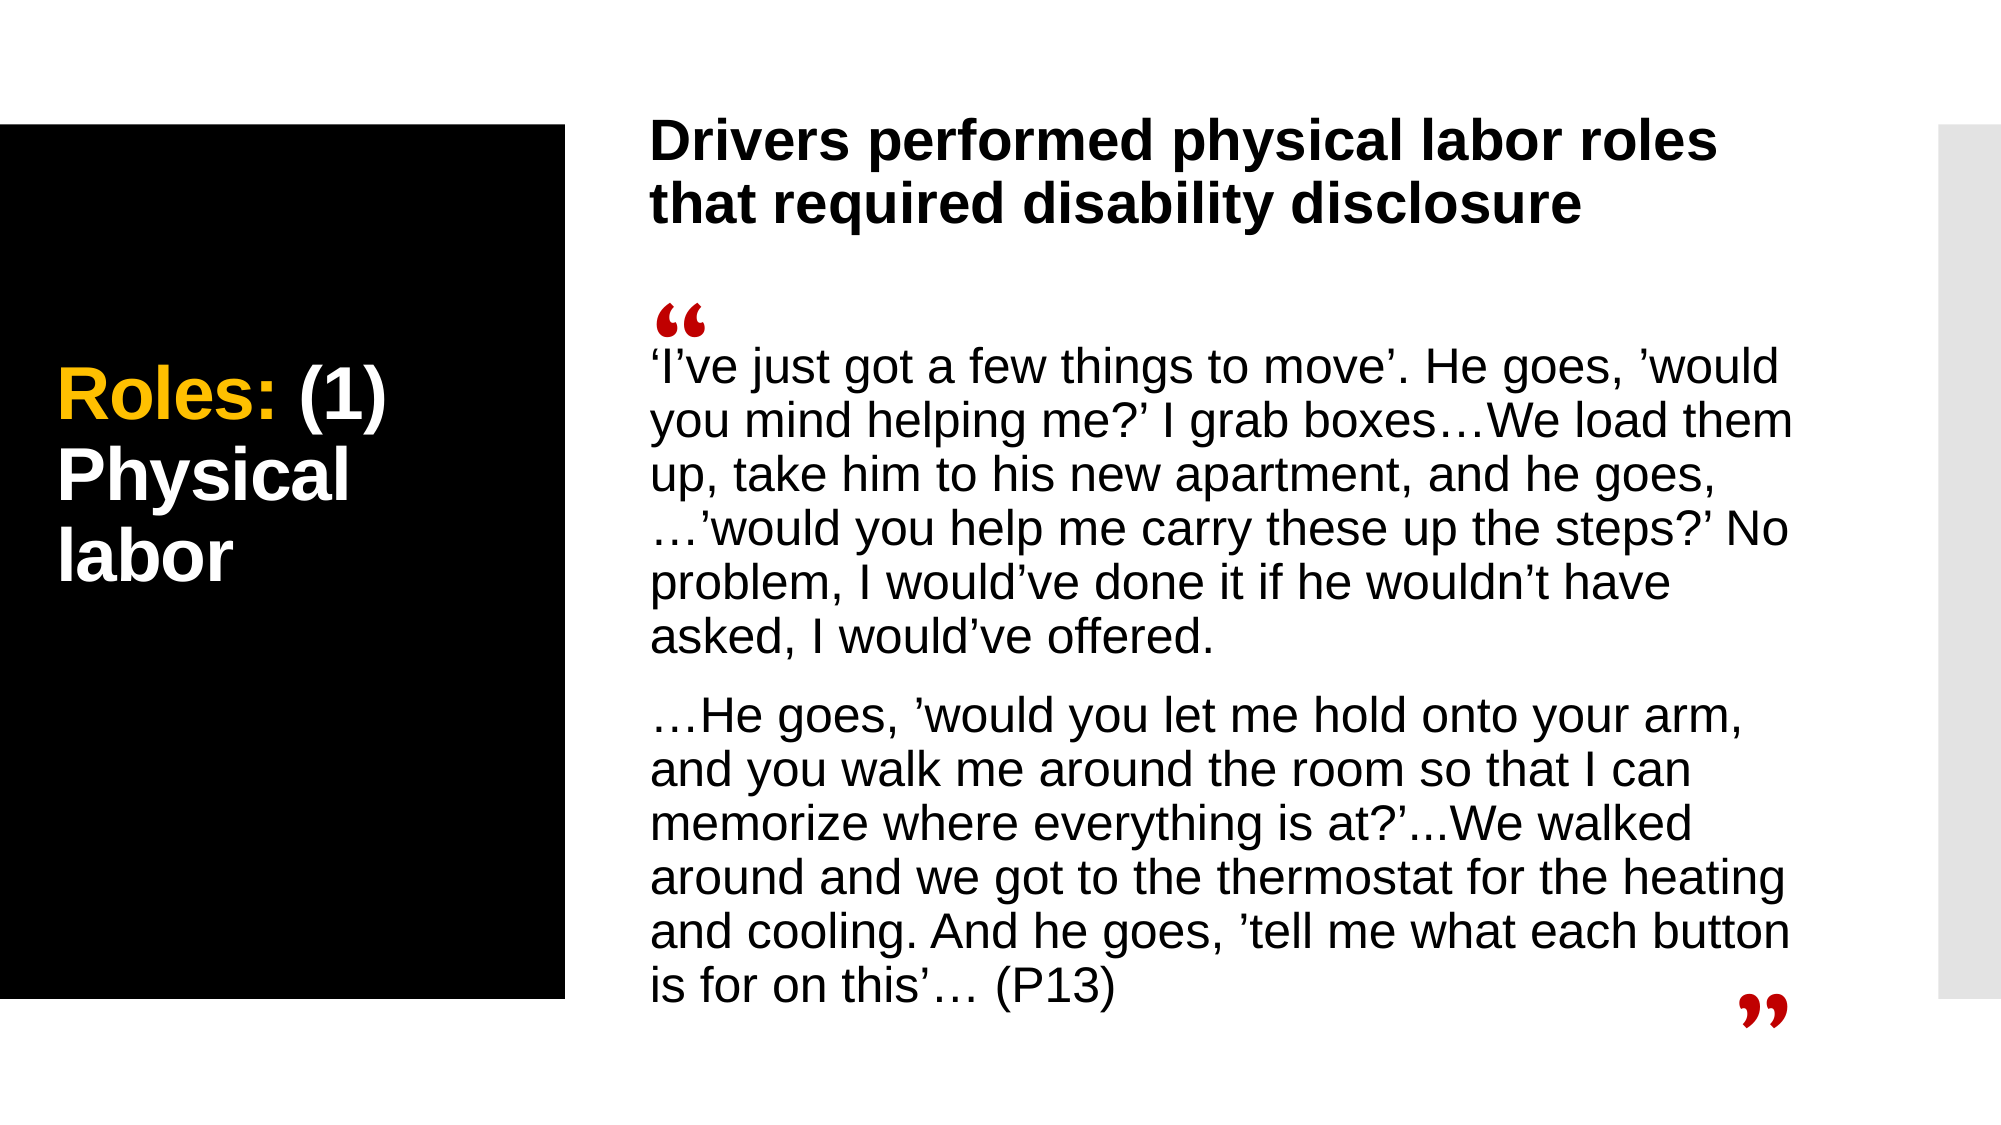

Drivers performed physical labor roles that required disability disclosure

‘I’ve just got a few things to move’. He goes, ’would you mind helping me?’ I grab boxes…We load them up, take him to his new apartment, and he goes,…’would you help me carry these up the steps?’ No problem, I would’ve done it if he wouldn’t have asked, I would’ve offered.
…He goes, ’would you let me hold onto your arm, and you walk me around the room so that I can memorize where everything is at?’...We walked around and we got to the thermostat for the heating and cooling. And he goes, ’tell me what each button is for on this’… (P13)
# Roles: (1) Physical labor
“
“